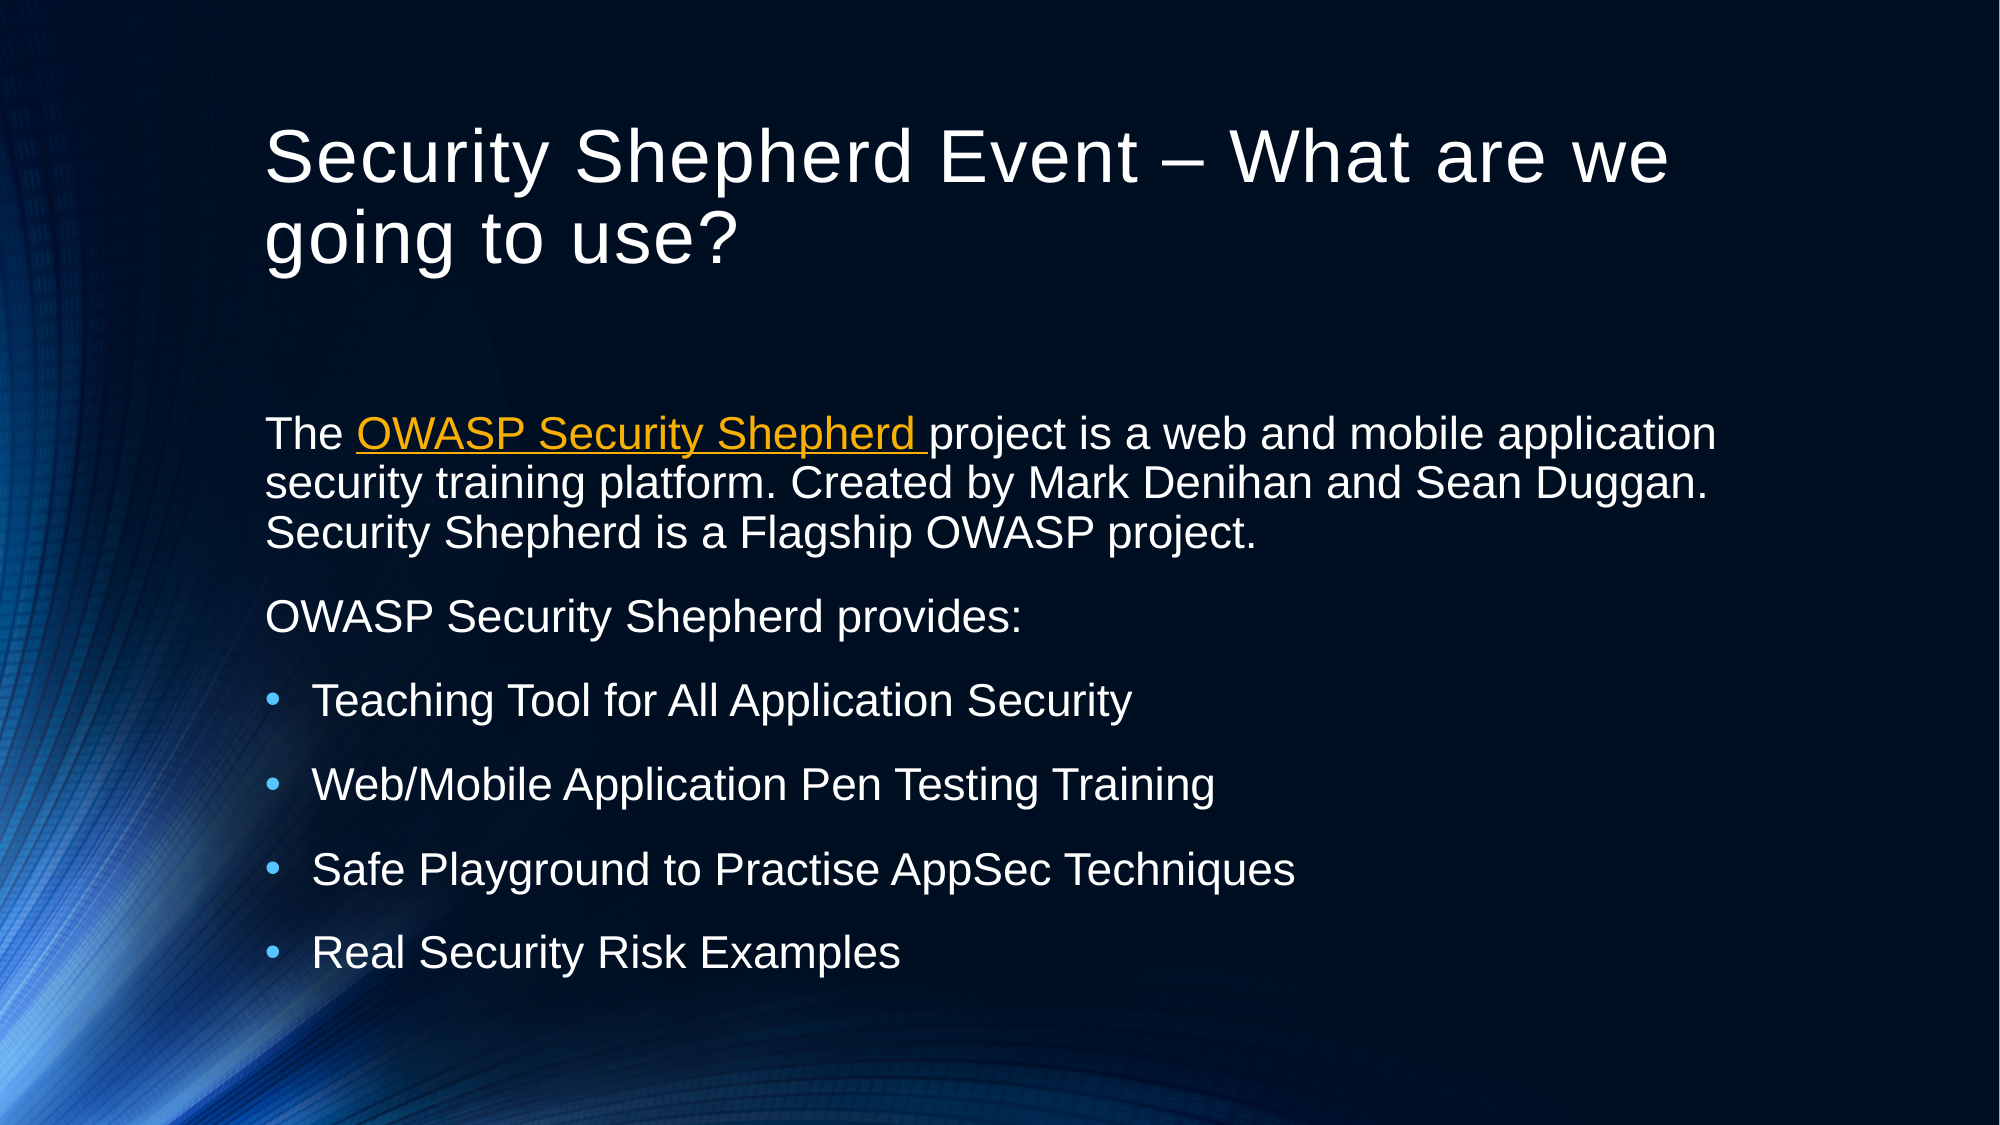

# Security Shepherd Event – What are we going to use?

The OWASP Security Shepherd project is a web and mobile application security training platform. Created by Mark Denihan and Sean Duggan. Security Shepherd is a Flagship OWASP project.
OWASP Security Shepherd provides:
Teaching Tool for All Application Security
Web/Mobile Application Pen Testing Training
Safe Playground to Practise AppSec Techniques
Real Security Risk Examples